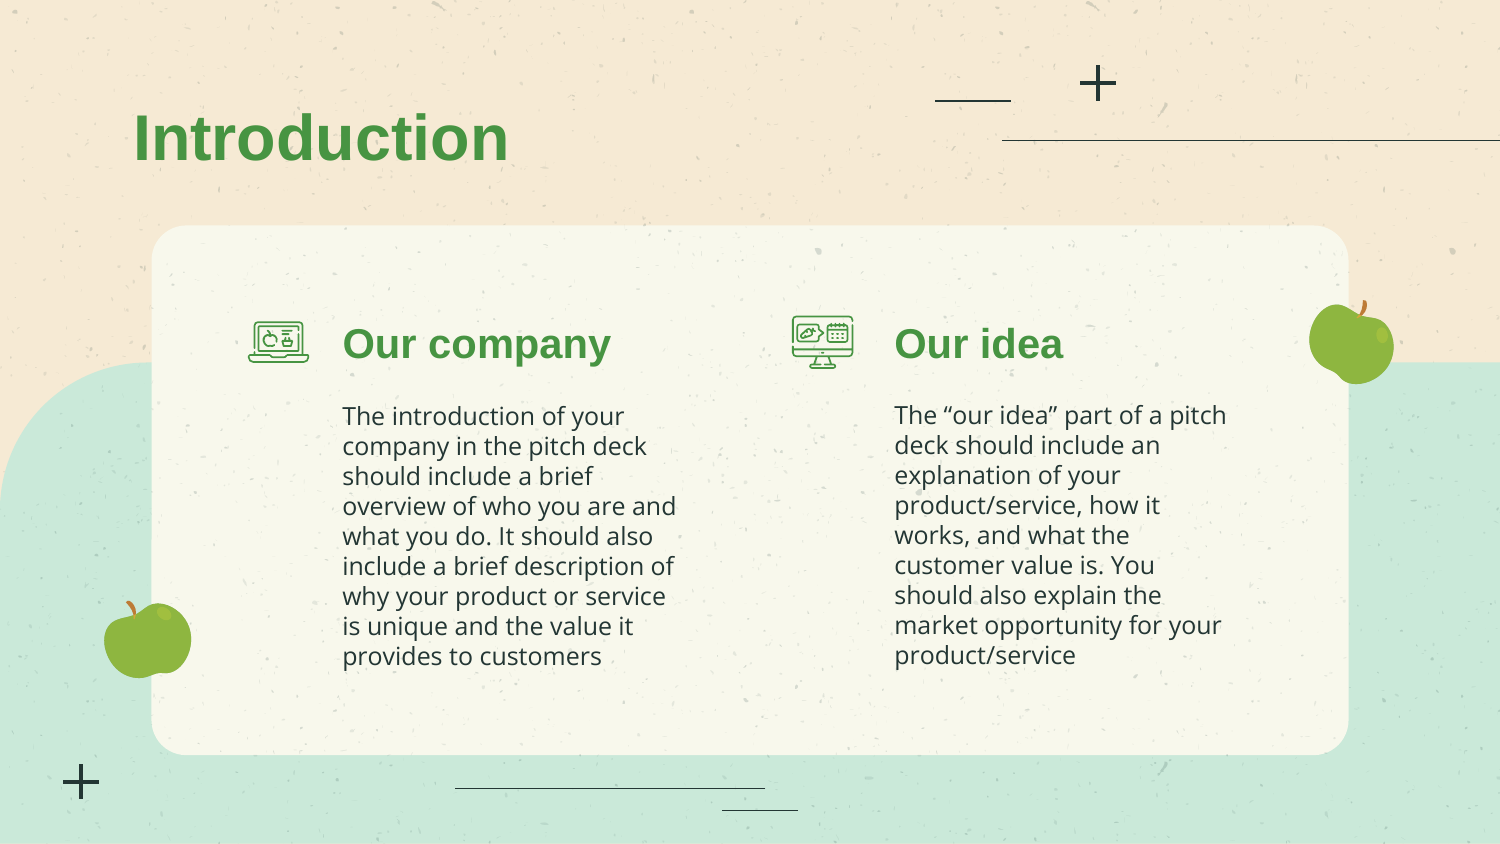

# Introduction
Our company
Our idea

The “our idea” part of a pitch deck should include an explanation of your product/service, how it works, and what the customer value is. You should also explain the market opportunity for your product/service
The introduction of your company in the pitch deck should include a brief overview of who you are and what you do. It should also include a brief description of why your product or service is unique and the value it provides to customers